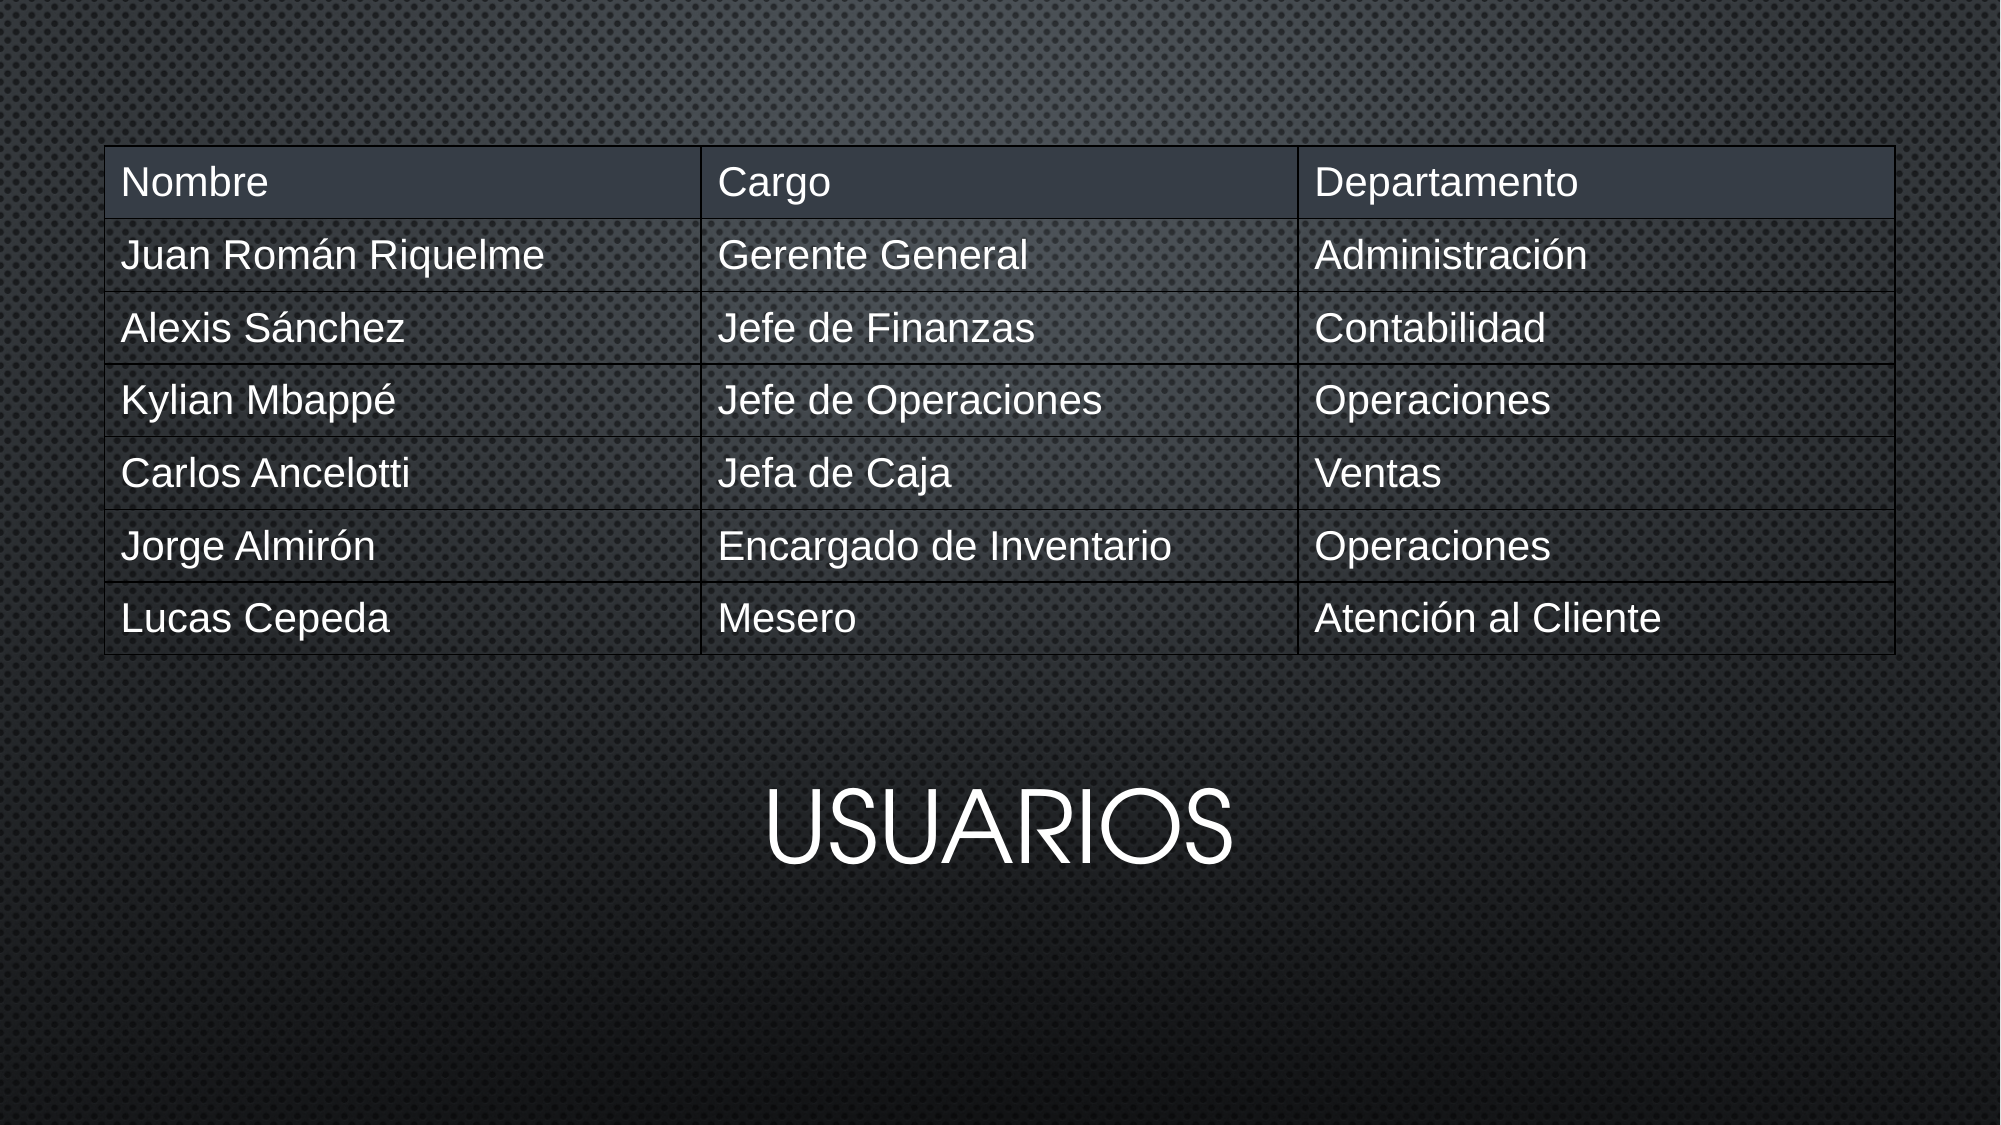

| Nombre | Cargo | Departamento |
| --- | --- | --- |
| Juan Román Riquelme | Gerente General | Administración |
| Alexis Sánchez | Jefe de Finanzas | Contabilidad |
| Kylian Mbappé | Jefe de Operaciones | Operaciones |
| Carlos Ancelotti | Jefa de Caja | Ventas |
| Jorge Almirón | Encargado de Inventario | Operaciones |
| Lucas Cepeda | Mesero | Atención al Cliente |
# USUARIOS